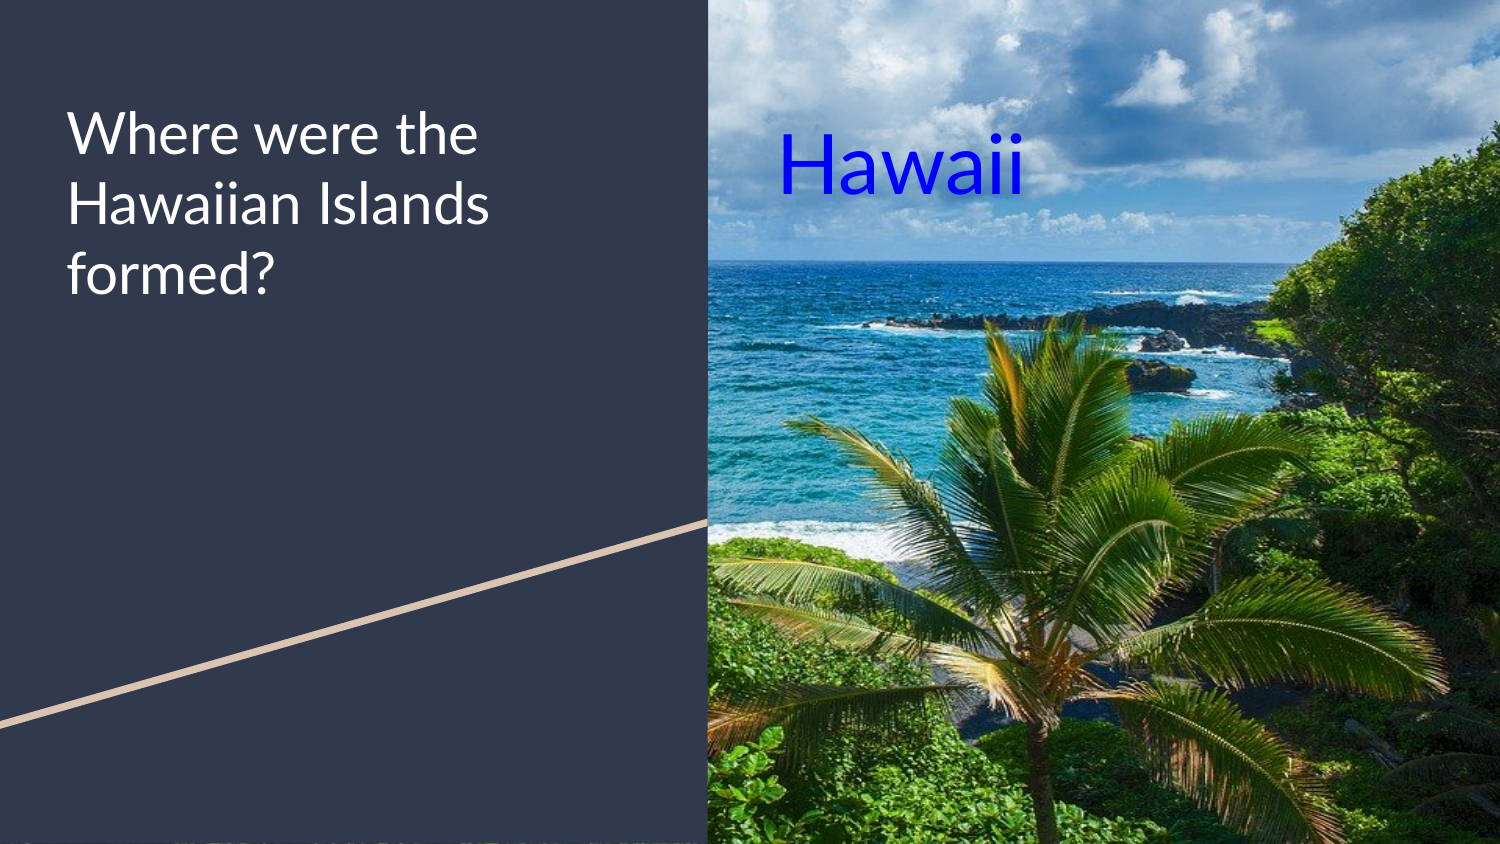

# Where were the Hawaiian Islands formed?
Hawaii